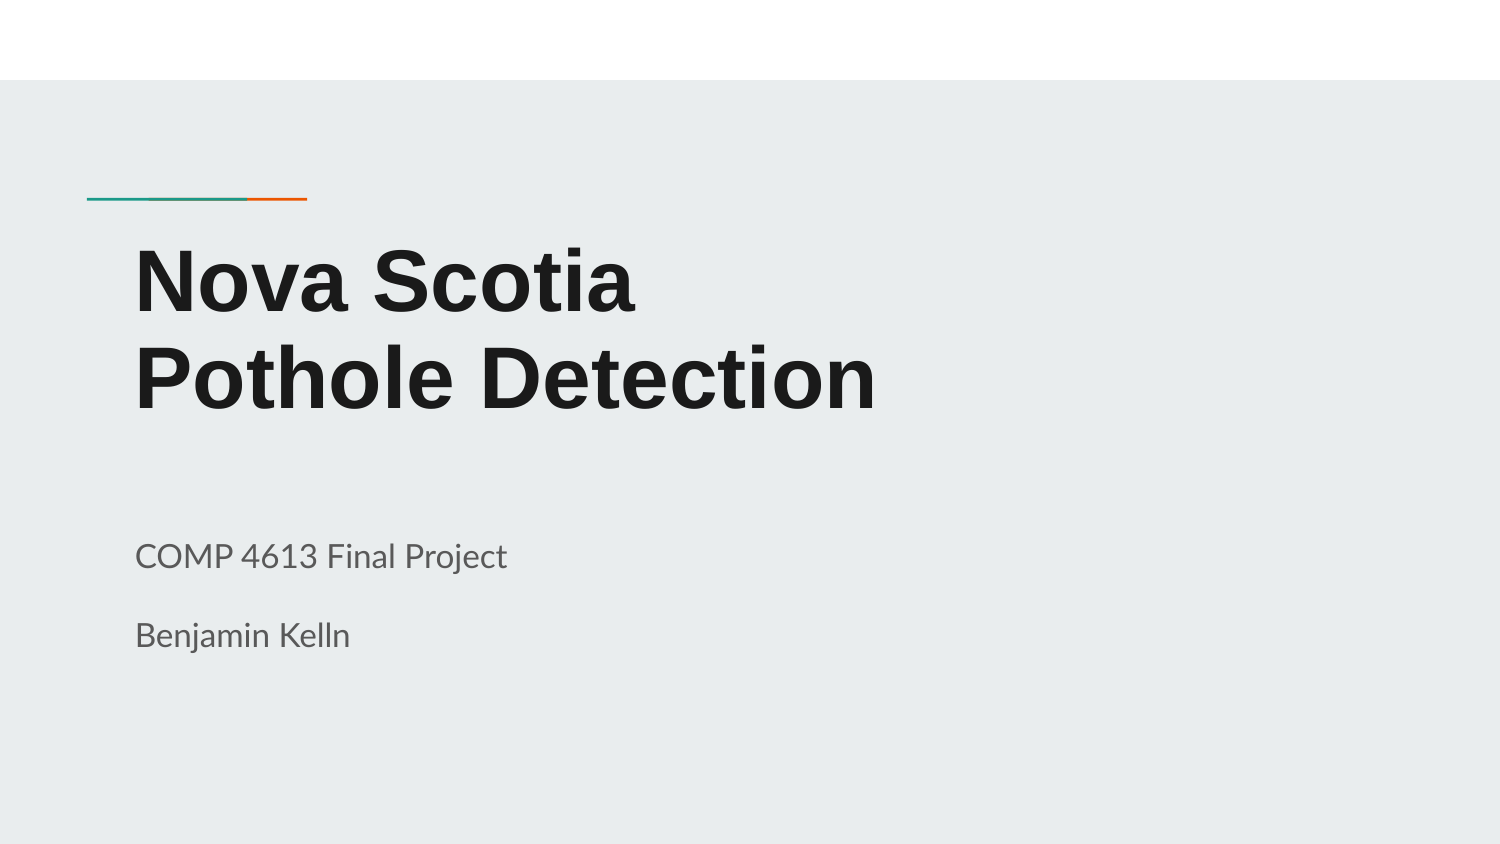

# Nova Scotia
Pothole Detection
COMP 4613 Final Project

Benjamin Kelln